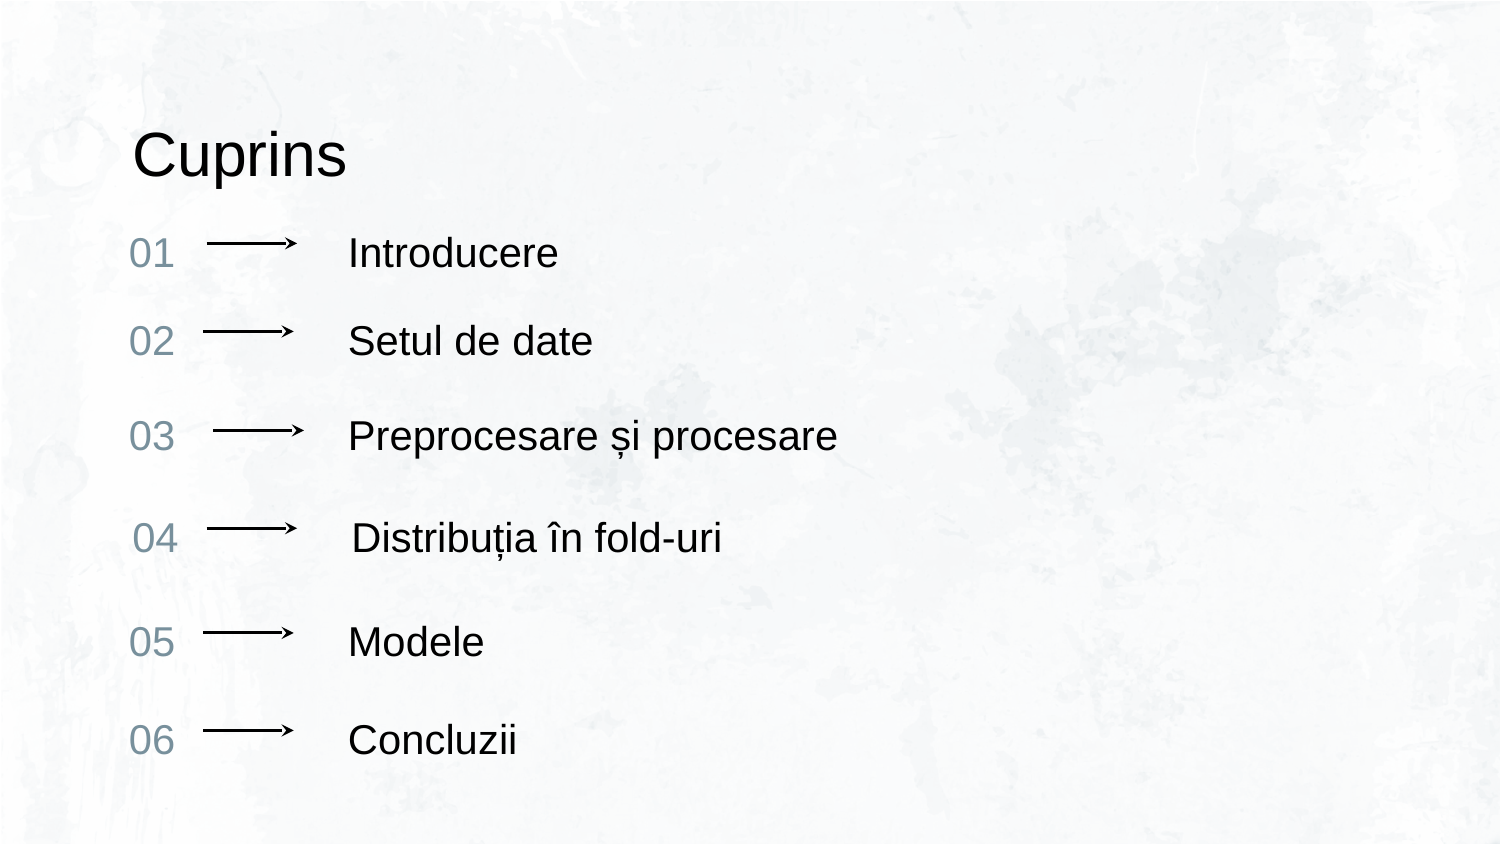

Cuprins
# 01
Introducere
02
Setul de date
03
Preprocesare și procesare
04
Distribuția în fold-uri
05
Modele
06
Concluzii